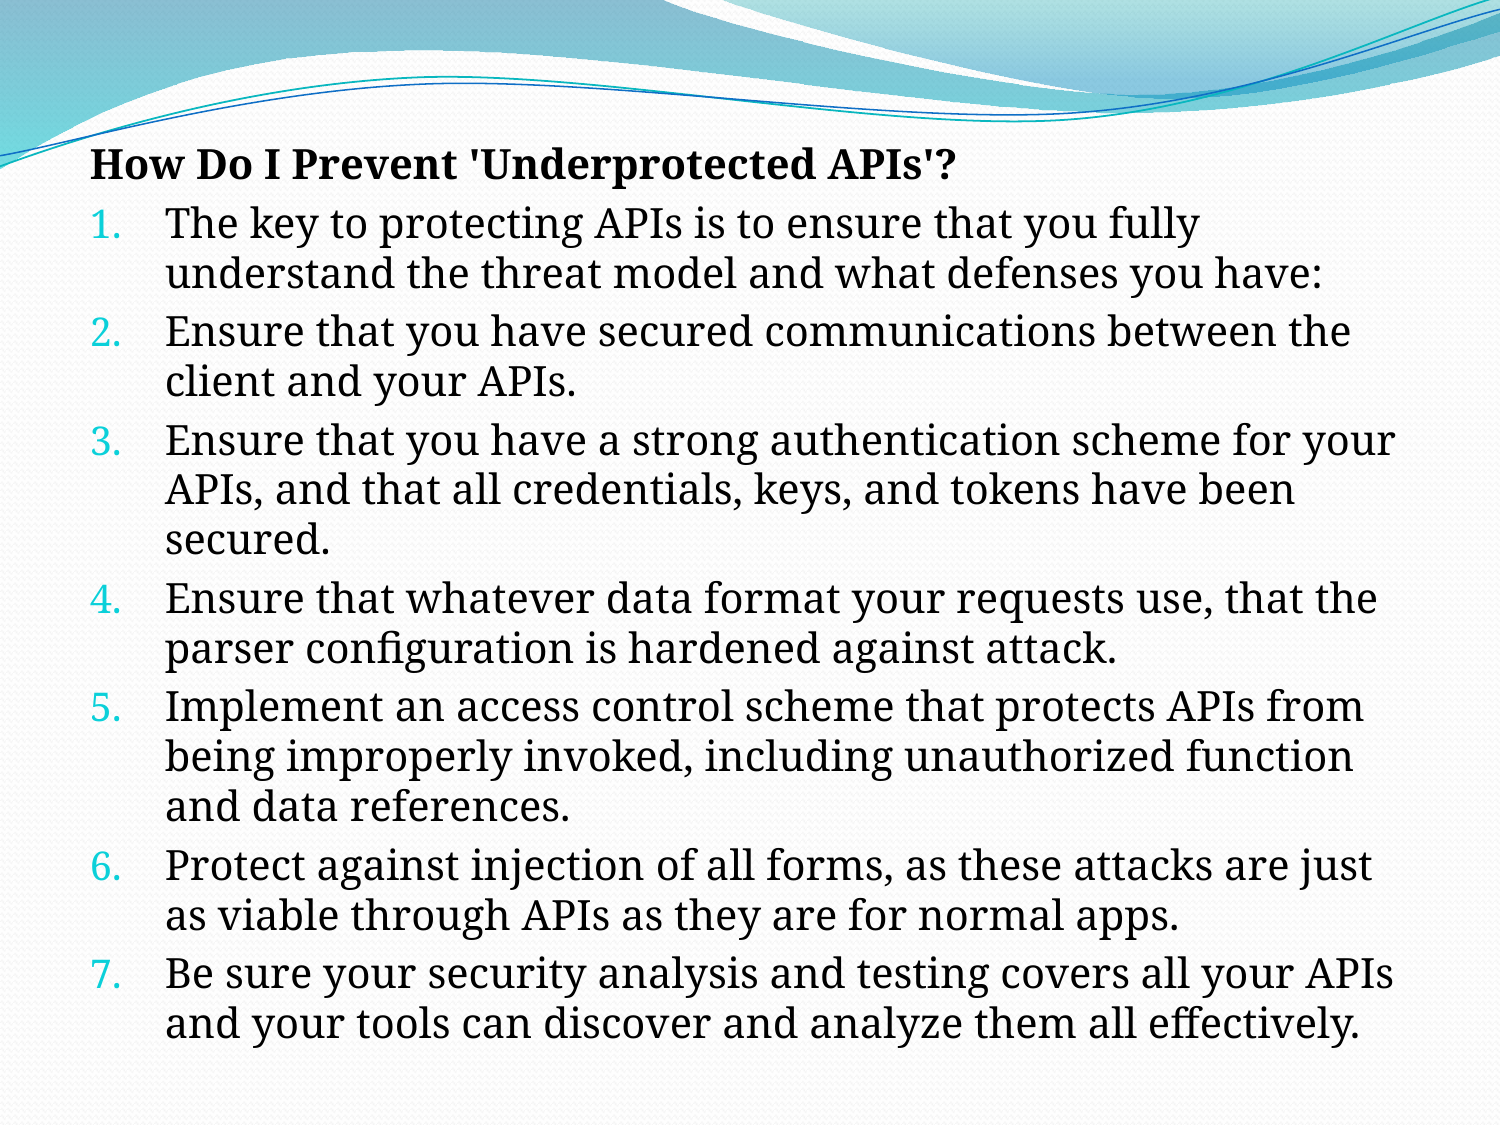

#
How Do I Prevent 'Underprotected APIs'?
The key to protecting APIs is to ensure that you fully understand the threat model and what defenses you have:
Ensure that you have secured communications between the client and your APIs.
Ensure that you have a strong authentication scheme for your APIs, and that all credentials, keys, and tokens have been secured.
Ensure that whatever data format your requests use, that the parser configuration is hardened against attack.
Implement an access control scheme that protects APIs from being improperly invoked, including unauthorized function and data references.
Protect against injection of all forms, as these attacks are just as viable through APIs as they are for normal apps.
Be sure your security analysis and testing covers all your APIs and your tools can discover and analyze them all effectively.